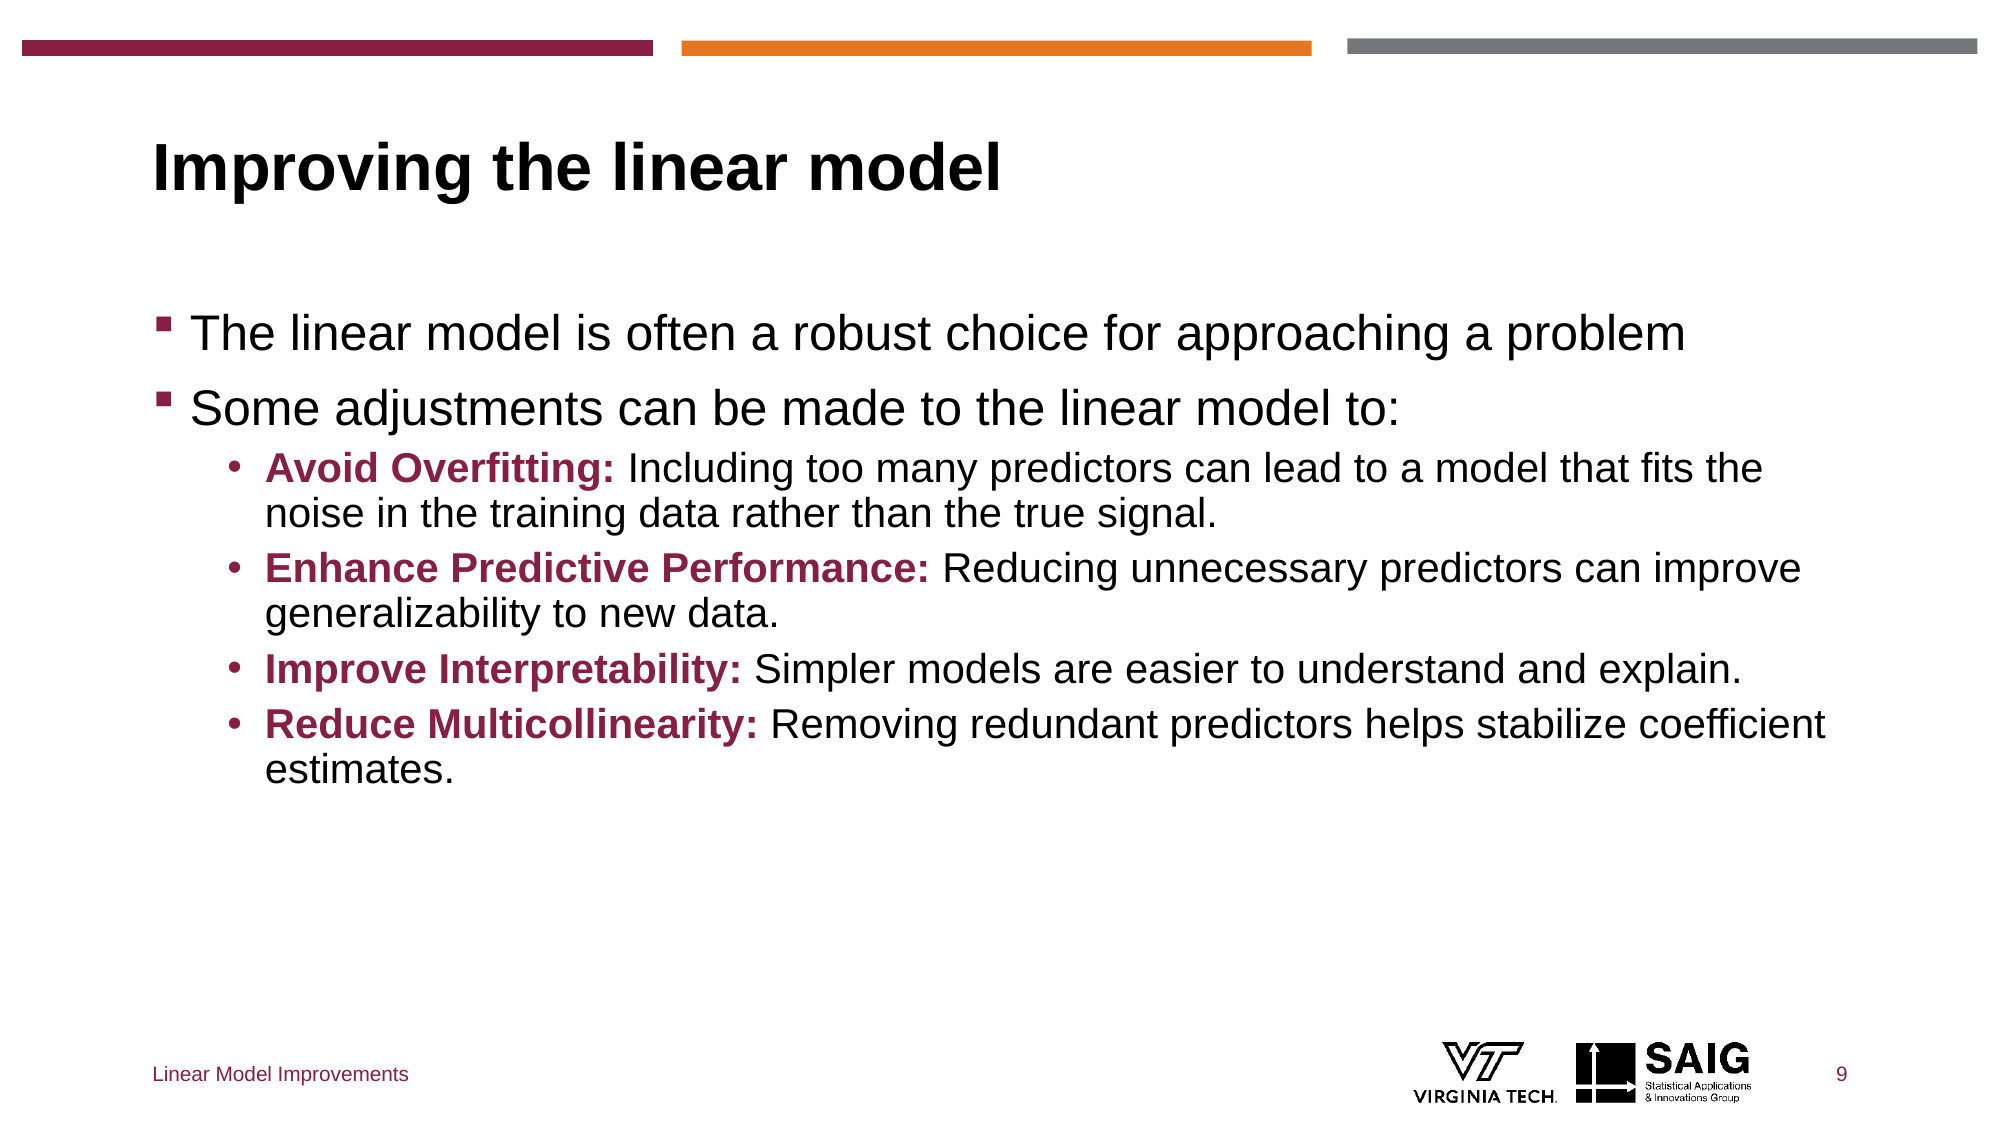

# Improving the linear model
The linear model is often a robust choice for approaching a problem
Some adjustments can be made to the linear model to:
Avoid Overfitting: Including too many predictors can lead to a model that fits the noise in the training data rather than the true signal.
Enhance Predictive Performance: Reducing unnecessary predictors can improve generalizability to new data.
Improve Interpretability: Simpler models are easier to understand and explain.
Reduce Multicollinearity: Removing redundant predictors helps stabilize coefficient estimates.
Linear Model Improvements
9